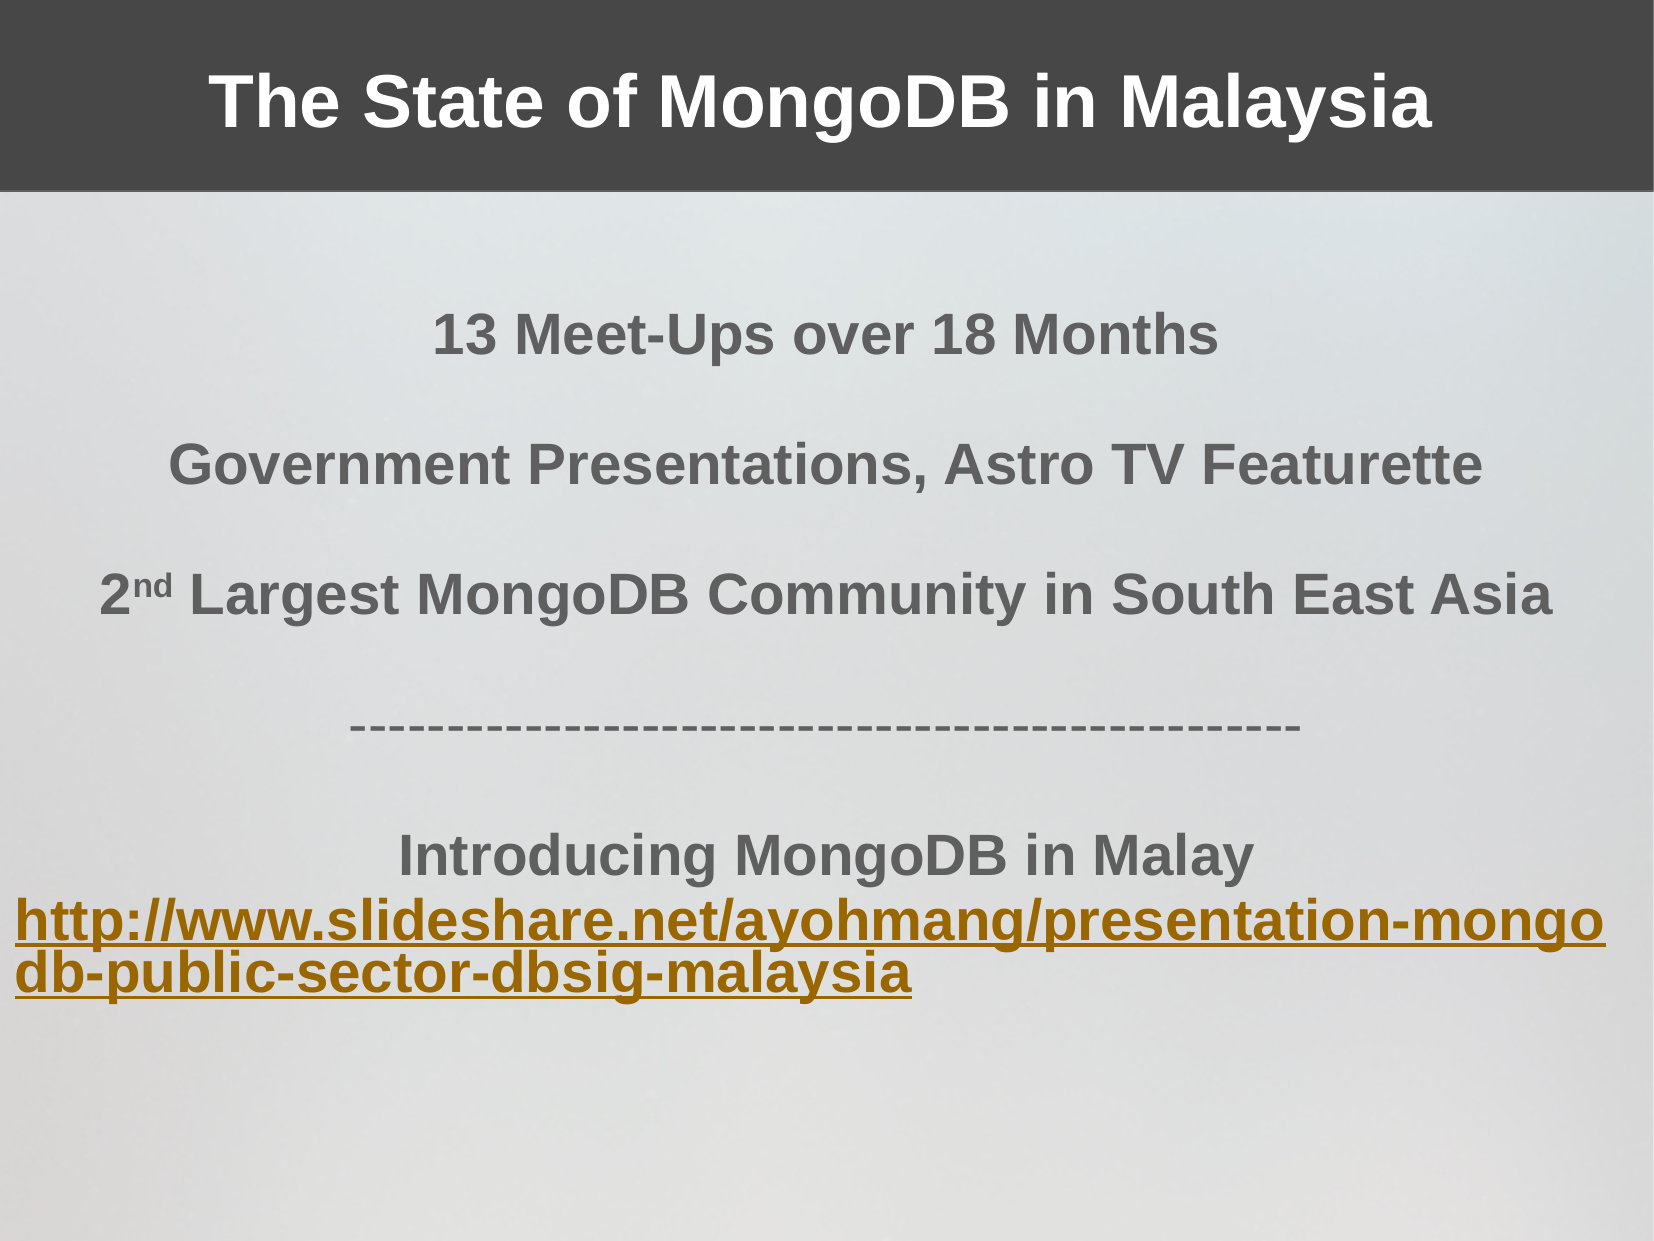

The State of MongoDB in Malaysia
13 Meet-Ups over 18 Months

Government Presentations, Astro TV Featurette

2nd Largest MongoDB Community in South East Asia

-------------------------------------------------

Introducing MongoDB in Malay
http://www.slideshare.net/ayohmang/presentation-mongodb-public-sector-dbsig-malaysia